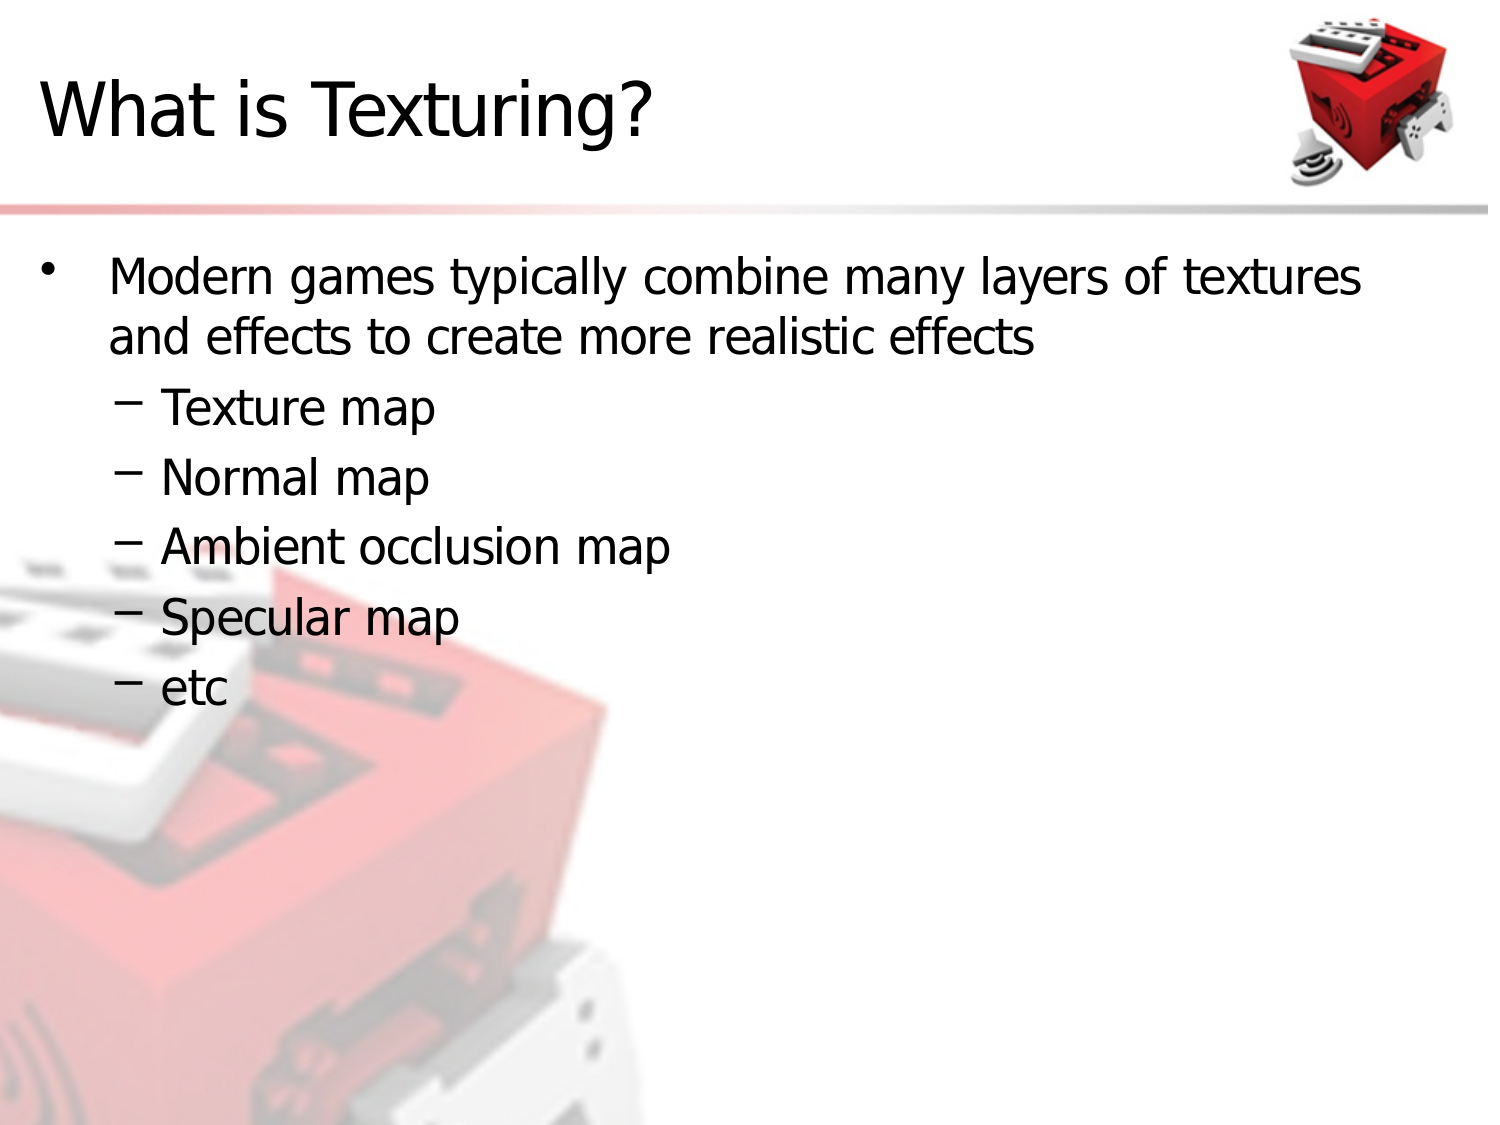

# What is Texturing?
Modern games typically combine many layers of textures and effects to create more realistic effects
Texture map
Normal map
Ambient occlusion map
Specular map
etc